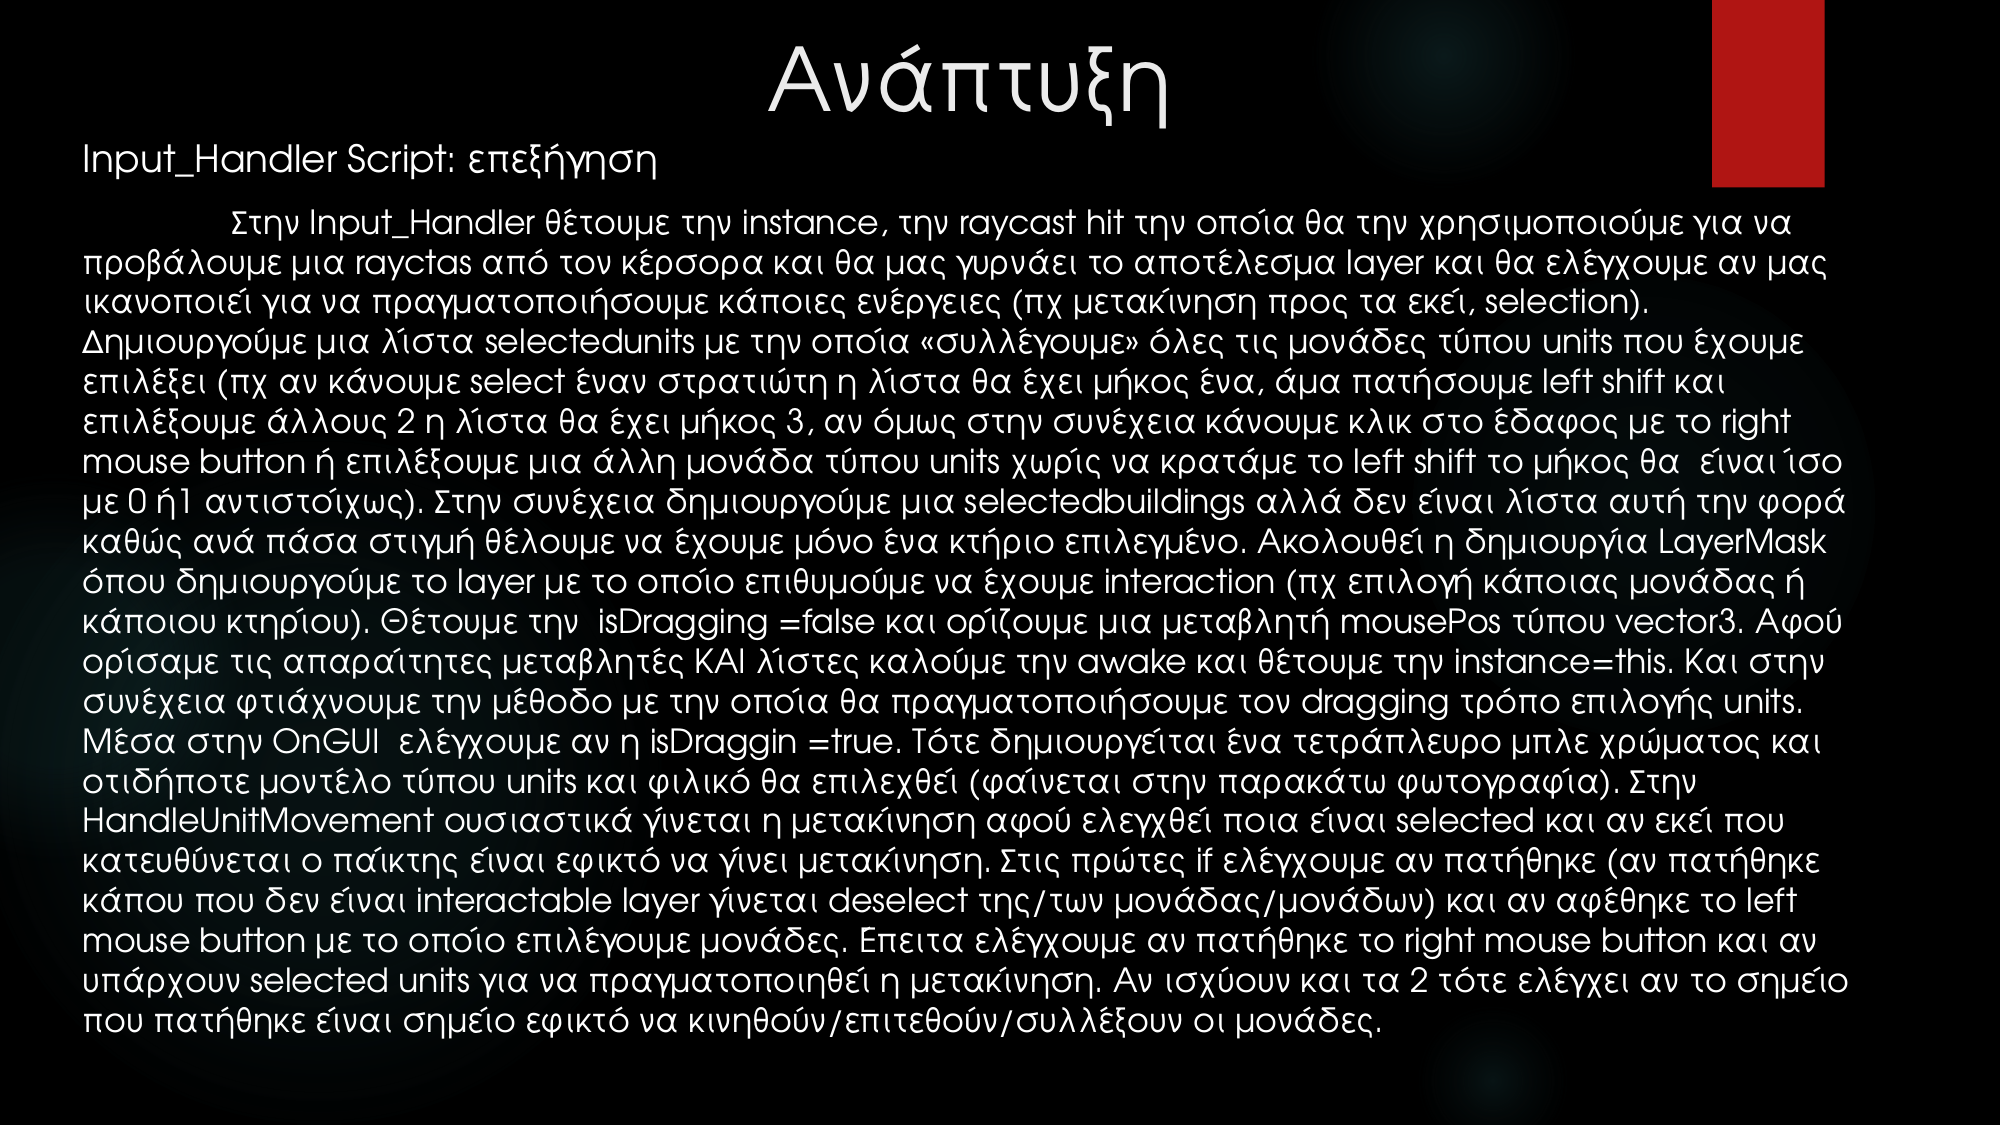

# Ανάπτυξη
Input_Handler Script: επεξήγηση
	Στην Input_Handler θέτουμε την instance, την raycast hit την οποία θα την χρησιμοποιούμε για να προβάλουμε μια rayctas από τον κέρσορα και θα μας γυρνάει το αποτέλεσμα layer και θα ελέγχουμε αν μας ικανοποιεί για να πραγματοποιήσουμε κάποιες ενέργειες (πχ μετακίνηση προς τα εκεί, selection). Δημιουργούμε μια λίστα selectedunits με την οποία «συλλέγουμε» όλες τις μονάδες τύπου units που έχουμε επιλέξει (πχ αν κάνουμε select έναν στρατιώτη η λίστα θα έχει μήκος ένα, άμα πατήσουμε left shift και επιλέξουμε άλλους 2 η λίστα θα έχει μήκος 3, αν όμως στην συνέχεια κάνουμε κλικ στο έδαφος με το right mouse button ή επιλέξουμε μια άλλη μονάδα τύπου units χωρίς να κρατάμε το left shift το μήκος θα  είναι ίσο με 0 ή1 αντιστοίχως). Στην συνέχεια δημιουργούμε μια selectedbuildings αλλά δεν είναι λίστα αυτή την φορά καθώς ανά πάσα στιγμή θέλουμε να έχουμε μόνο ένα κτήριο επιλεγμένο. Ακολουθεί η δημιουργία LayerMask όπου δημιουργούμε το layer με το οποίο επιθυμούμε να έχουμε interaction (πχ επιλογή κάποιας μονάδας ή κάποιου κτηρίου). Θέτουμε την  isDragging =false και ορίζουμε μια μεταβλητή mousePos τύπου vector3. Αφού ορίσαμε τις απαραίτητες μεταβλητές ΚΑΙ λίστες καλούμε την awake και θέτουμε την instance=this. Και στην συνέχεια φτιάχνουμε την μέθοδο με την οποία θα πραγματοποιήσουμε τον dragging τρόπο επιλογής units. Μέσα στην OnGUI  ελέγχουμε αν η isDraggin =true. Τότε δημιουργείται ένα τετράπλευρο μπλε χρώματος και οτιδήποτε μοντέλο τύπου units και φιλικό θα επιλεχθεί (φαίνεται στην παρακάτω φωτογραφία). Στην HandleUnitMovement ουσιαστικά γίνεται η μετακίνηση αφού ελεγχθεί ποια είναι selected και αν εκεί που κατευθύνεται ο παίκτης είναι εφικτό να γίνει μετακίνηση. Στις πρώτες if ελέγχουμε αν πατήθηκε (αν πατήθηκε κάπου που δεν είναι interactable layer γίνεται deselect της/των μονάδας/μονάδων) και αν αφέθηκε το left mouse button με το οποίο επιλέγουμε μονάδες. Έπειτα ελέγχουμε αν πατήθηκε το right mouse button και αν υπάρχουν selected units για να πραγματοποιηθεί η μετακίνηση. Αν ισχύουν και τα 2 τότε ελέγχει αν το σημείο που πατήθηκε είναι σημείο εφικτό να κινηθούν/επιτεθούν/συλλέξουν οι μονάδες.